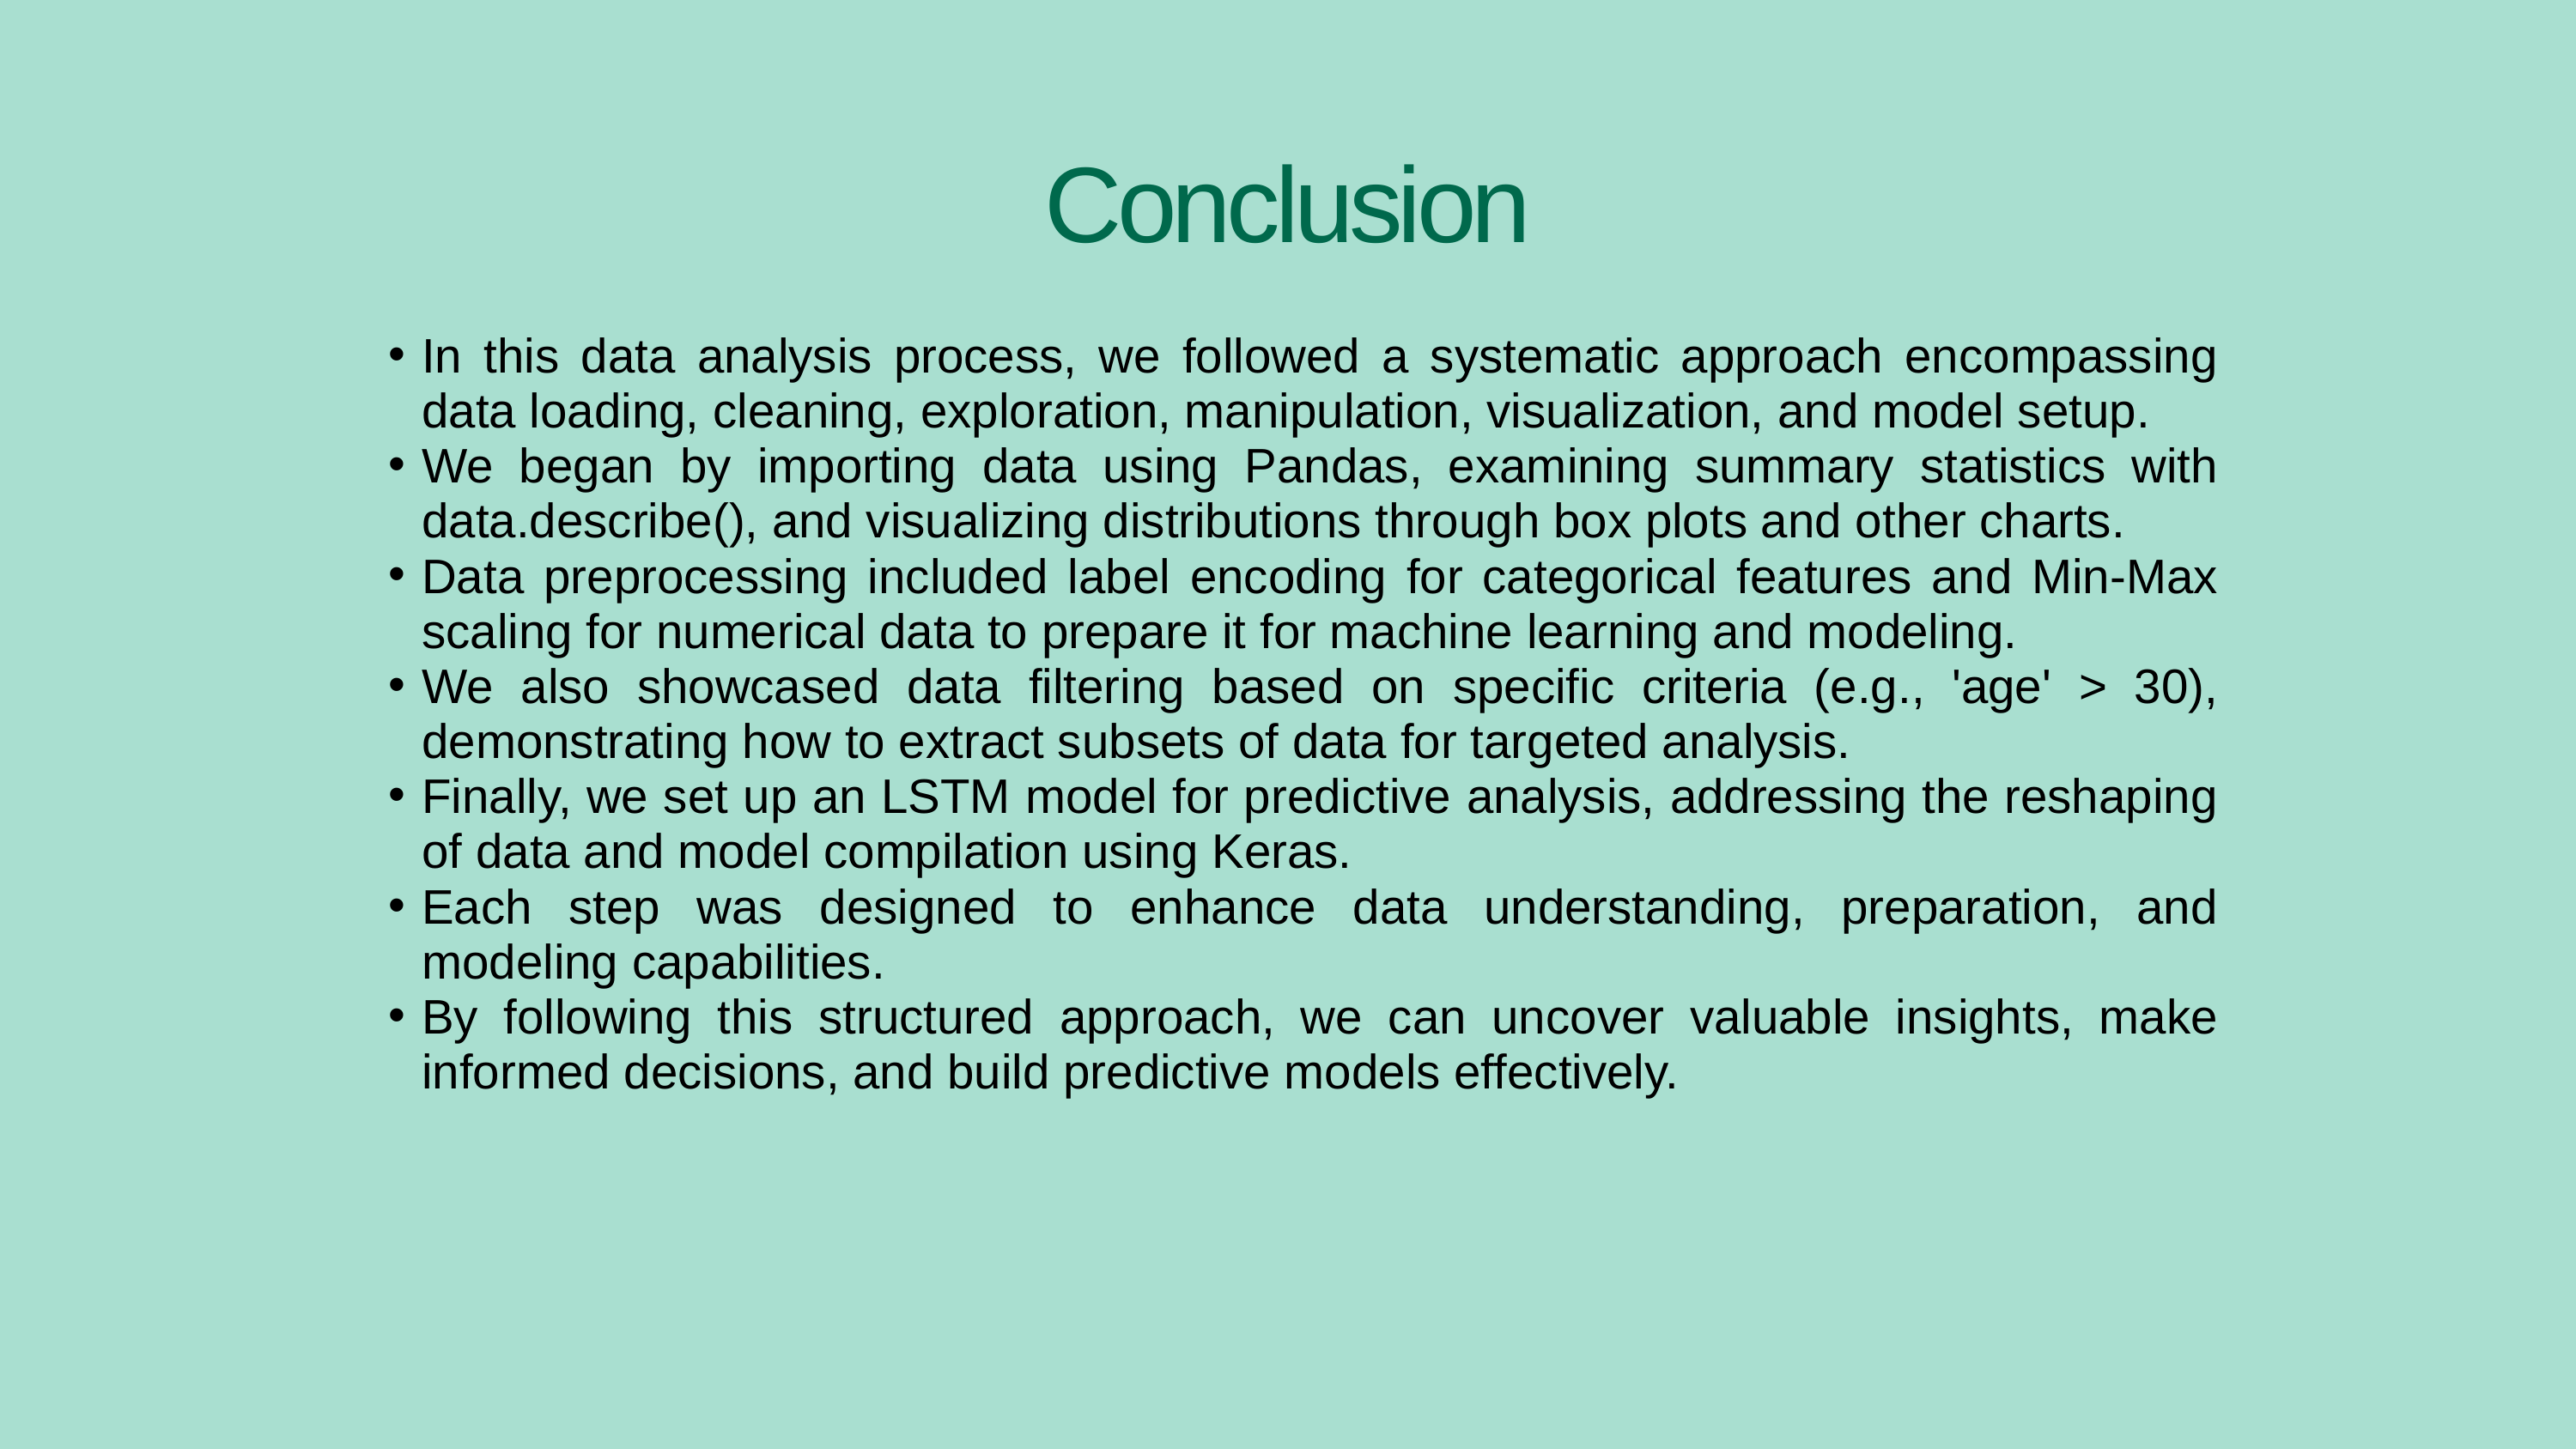

Conclusion
In this data analysis process, we followed a systematic approach encompassing data loading, cleaning, exploration, manipulation, visualization, and model setup.
We began by importing data using Pandas, examining summary statistics with data.describe(), and visualizing distributions through box plots and other charts.
Data preprocessing included label encoding for categorical features and Min-Max scaling for numerical data to prepare it for machine learning and modeling.
We also showcased data filtering based on specific criteria (e.g., 'age' > 30), demonstrating how to extract subsets of data for targeted analysis.
Finally, we set up an LSTM model for predictive analysis, addressing the reshaping of data and model compilation using Keras.
Each step was designed to enhance data understanding, preparation, and modeling capabilities.
By following this structured approach, we can uncover valuable insights, make informed decisions, and build predictive models effectively.